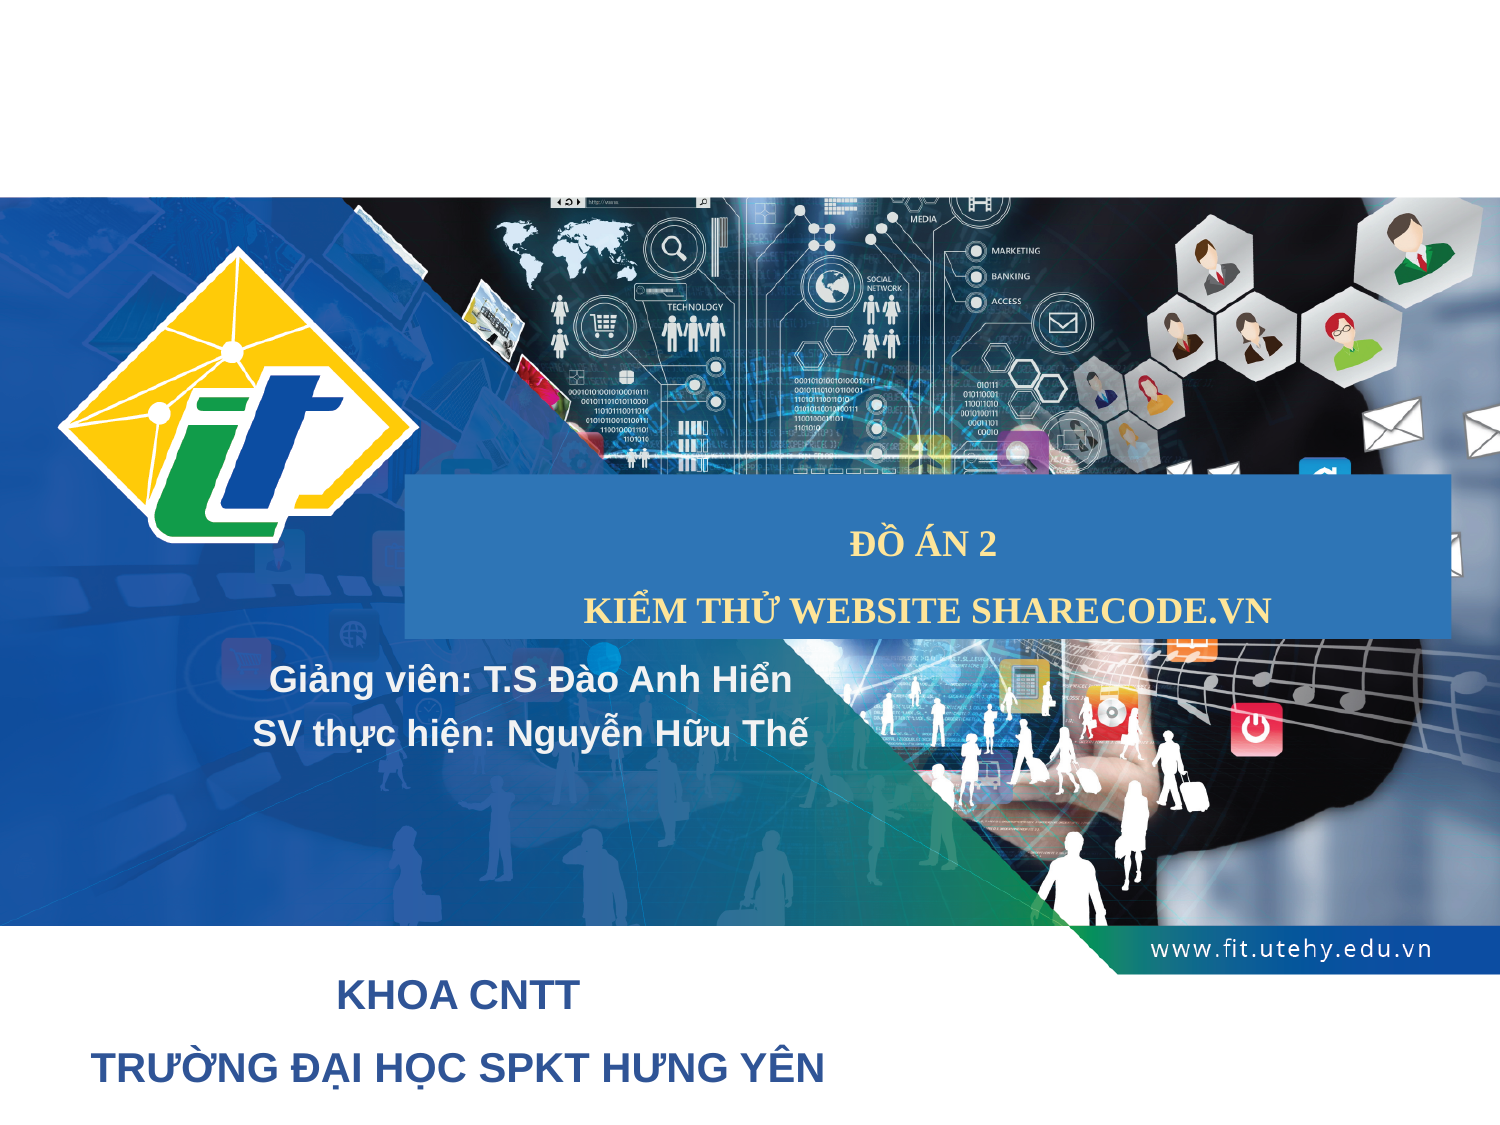

# ĐỒ ÁN 2  KIỂM THỬ WEBSITE SHARECODE.VN
Giảng viên: T.S Đào Anh Hiển
SV thực hiện: Nguyễn Hữu Thế

KHOA CNTT
TRƯỜNG ĐẠI HỌC SPKT HƯNG YÊN